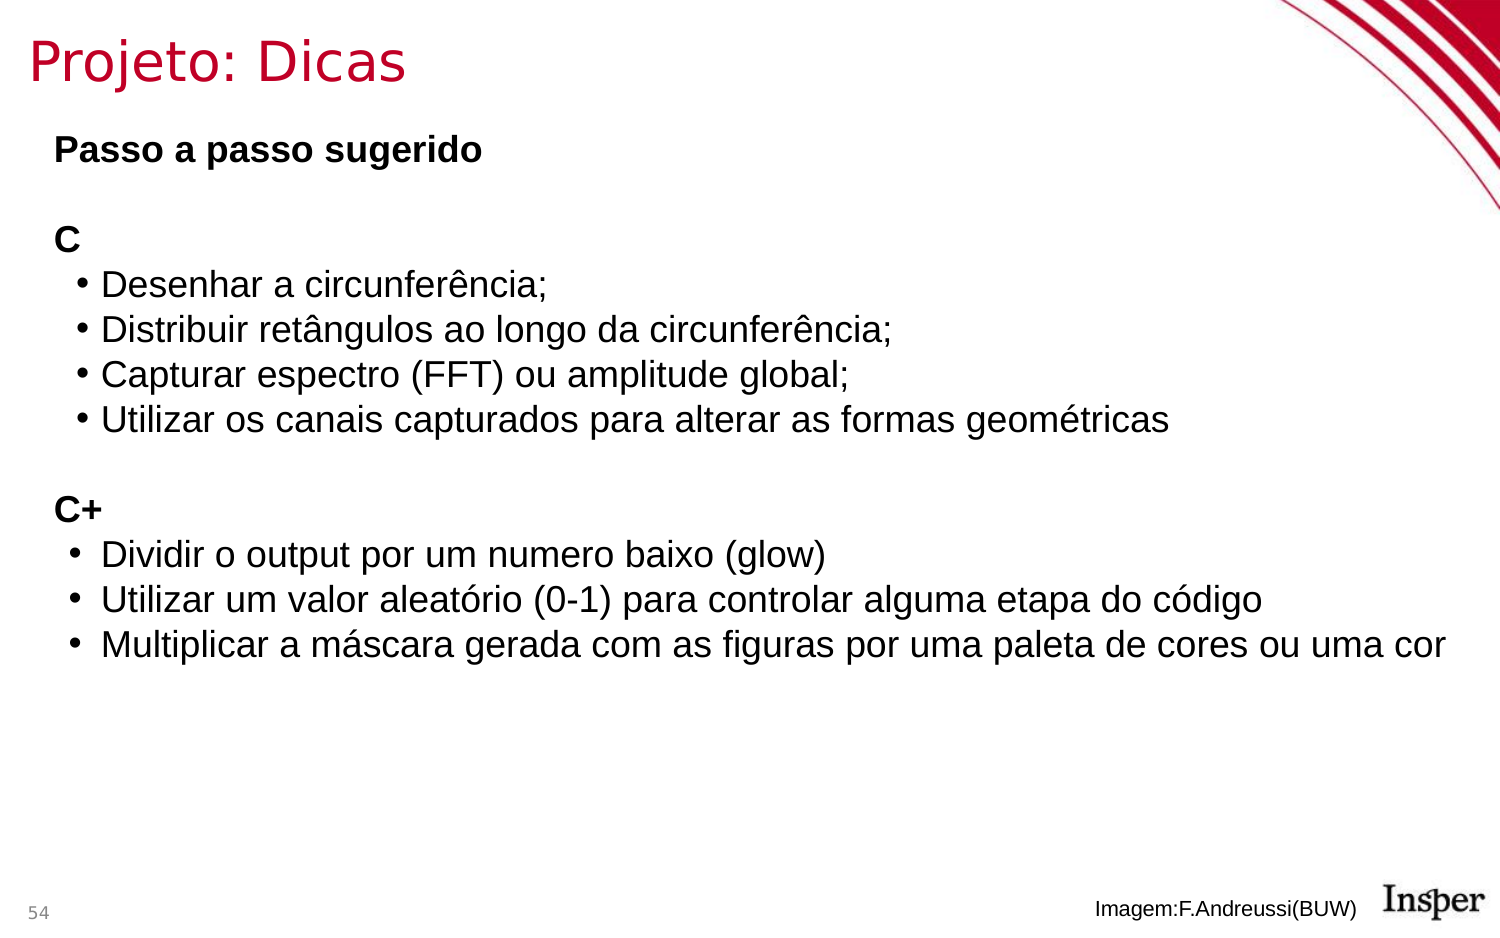

# Projeto: Dicas
Passo a passo sugerido

C
Desenhar a circunferência;
Distribuir retângulos ao longo da circunferência;
Capturar espectro (FFT) ou amplitude global;
Utilizar os canais capturados para alterar as formas geométricas

C+
Dividir o output por um numero baixo (glow)
Utilizar um valor aleatório (0-1) para controlar alguma etapa do código
Multiplicar a máscara gerada com as figuras por uma paleta de cores ou uma cor
54
Imagem:F.Andreussi(BUW)